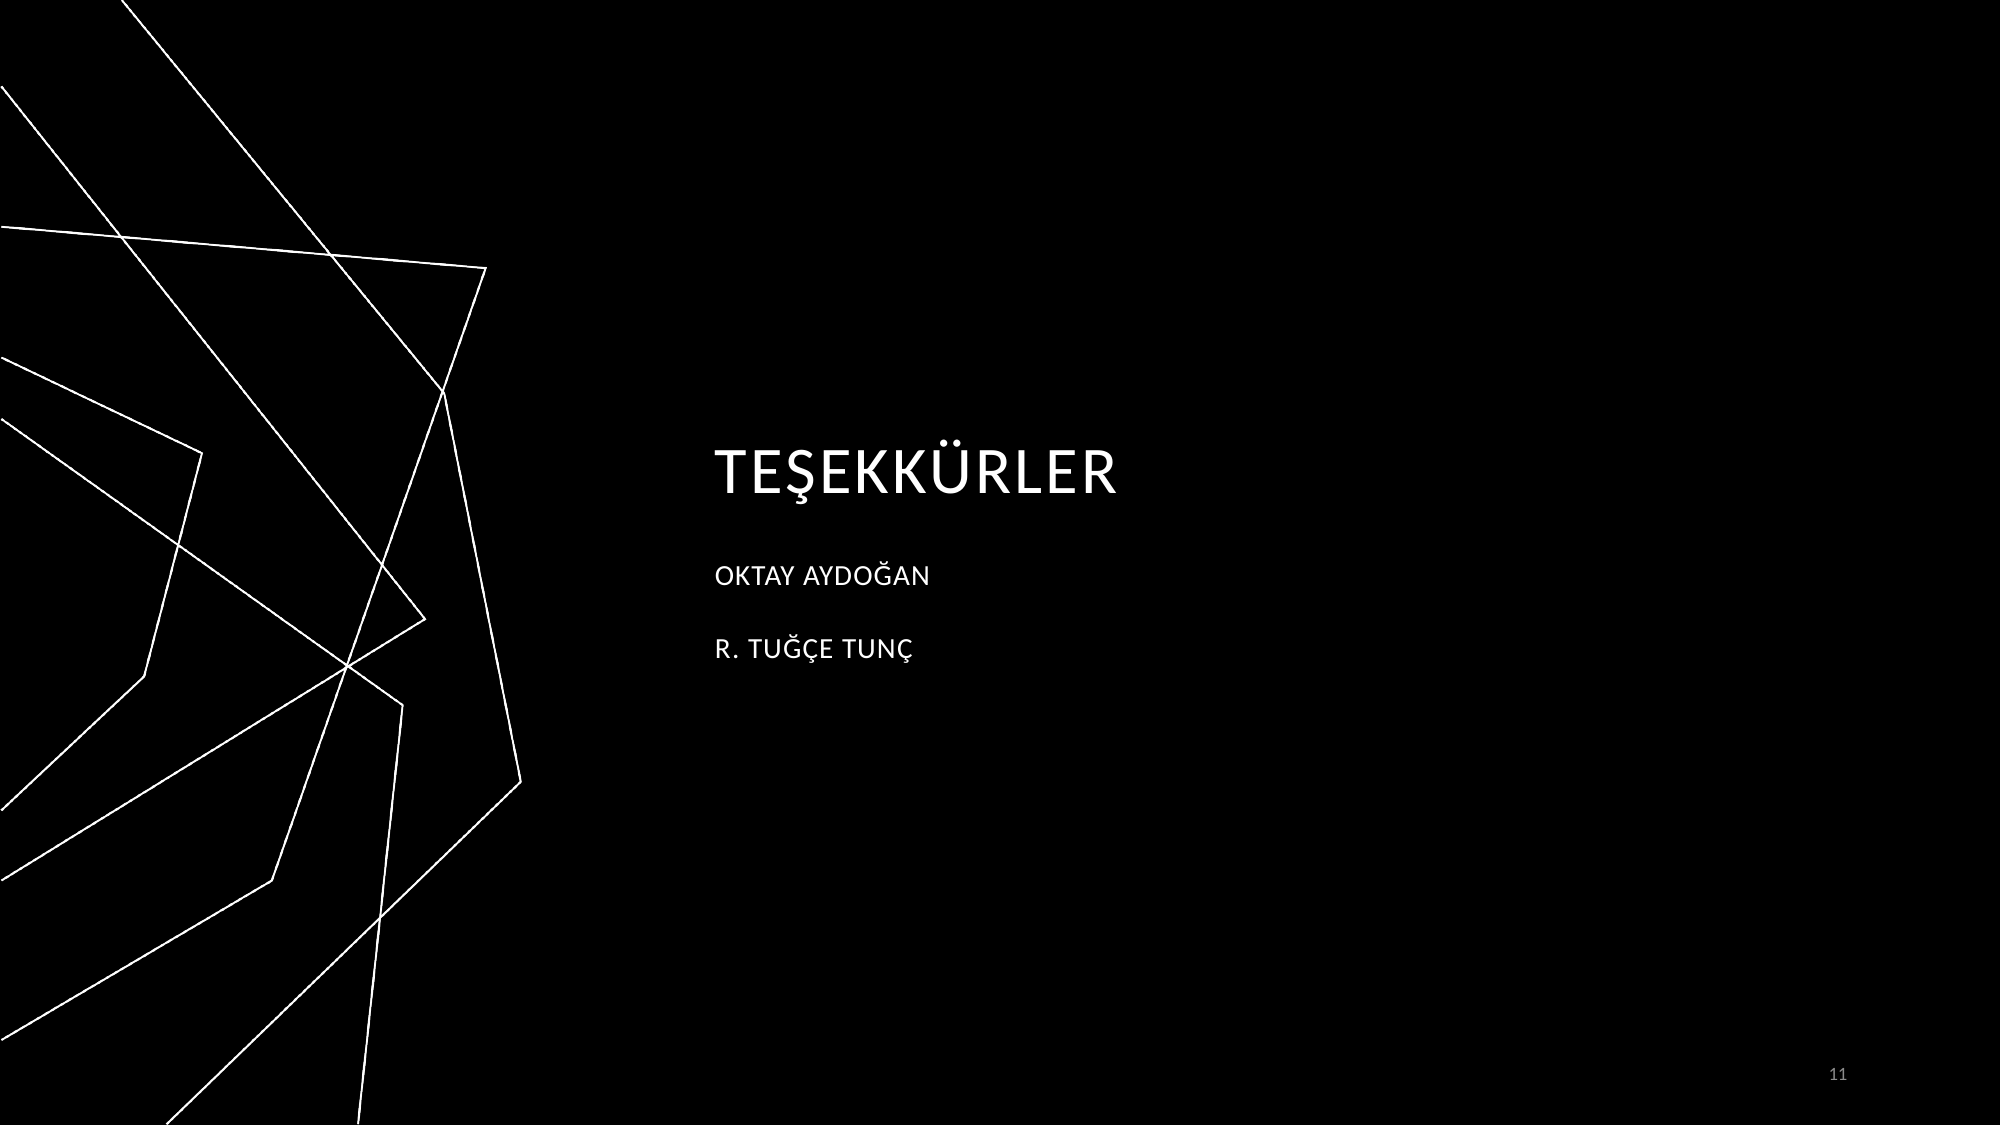

# TEŞEKKÜRLER
OKTAY AYDOĞAN
R. TUĞÇE TUNÇ
11